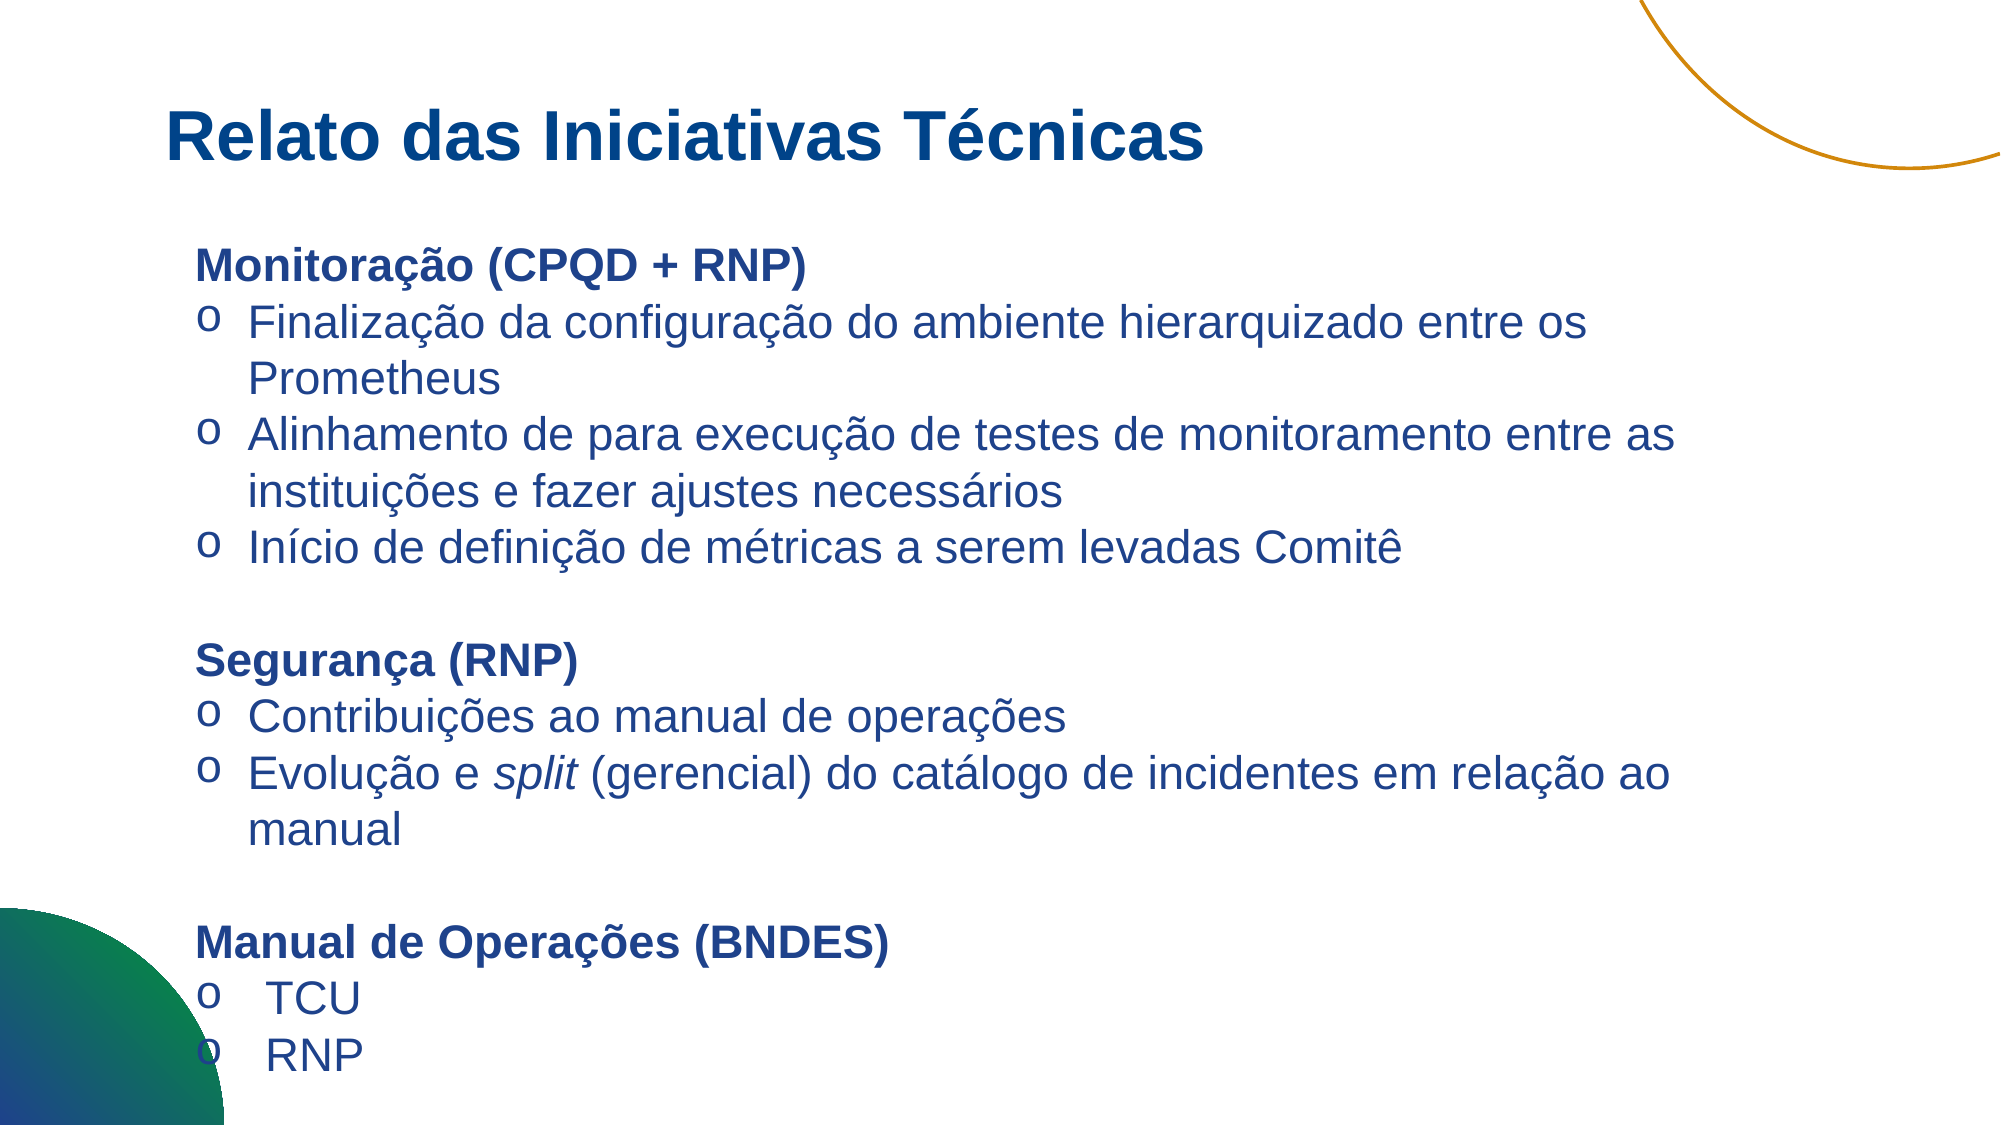

Relato das Iniciativas Técnicas
Monitoração (CPQD + RNP)
Finalização da configuração do ambiente hierarquizado entre os Prometheus
Alinhamento de para execução de testes de monitoramento entre as instituições e fazer ajustes necessários
Início de definição de métricas a serem levadas Comitê

Segurança (RNP)
Contribuições ao manual de operações
Evolução e split (gerencial) do catálogo de incidentes em relação ao manual

Manual de Operações (BNDES)
TCU
RNP